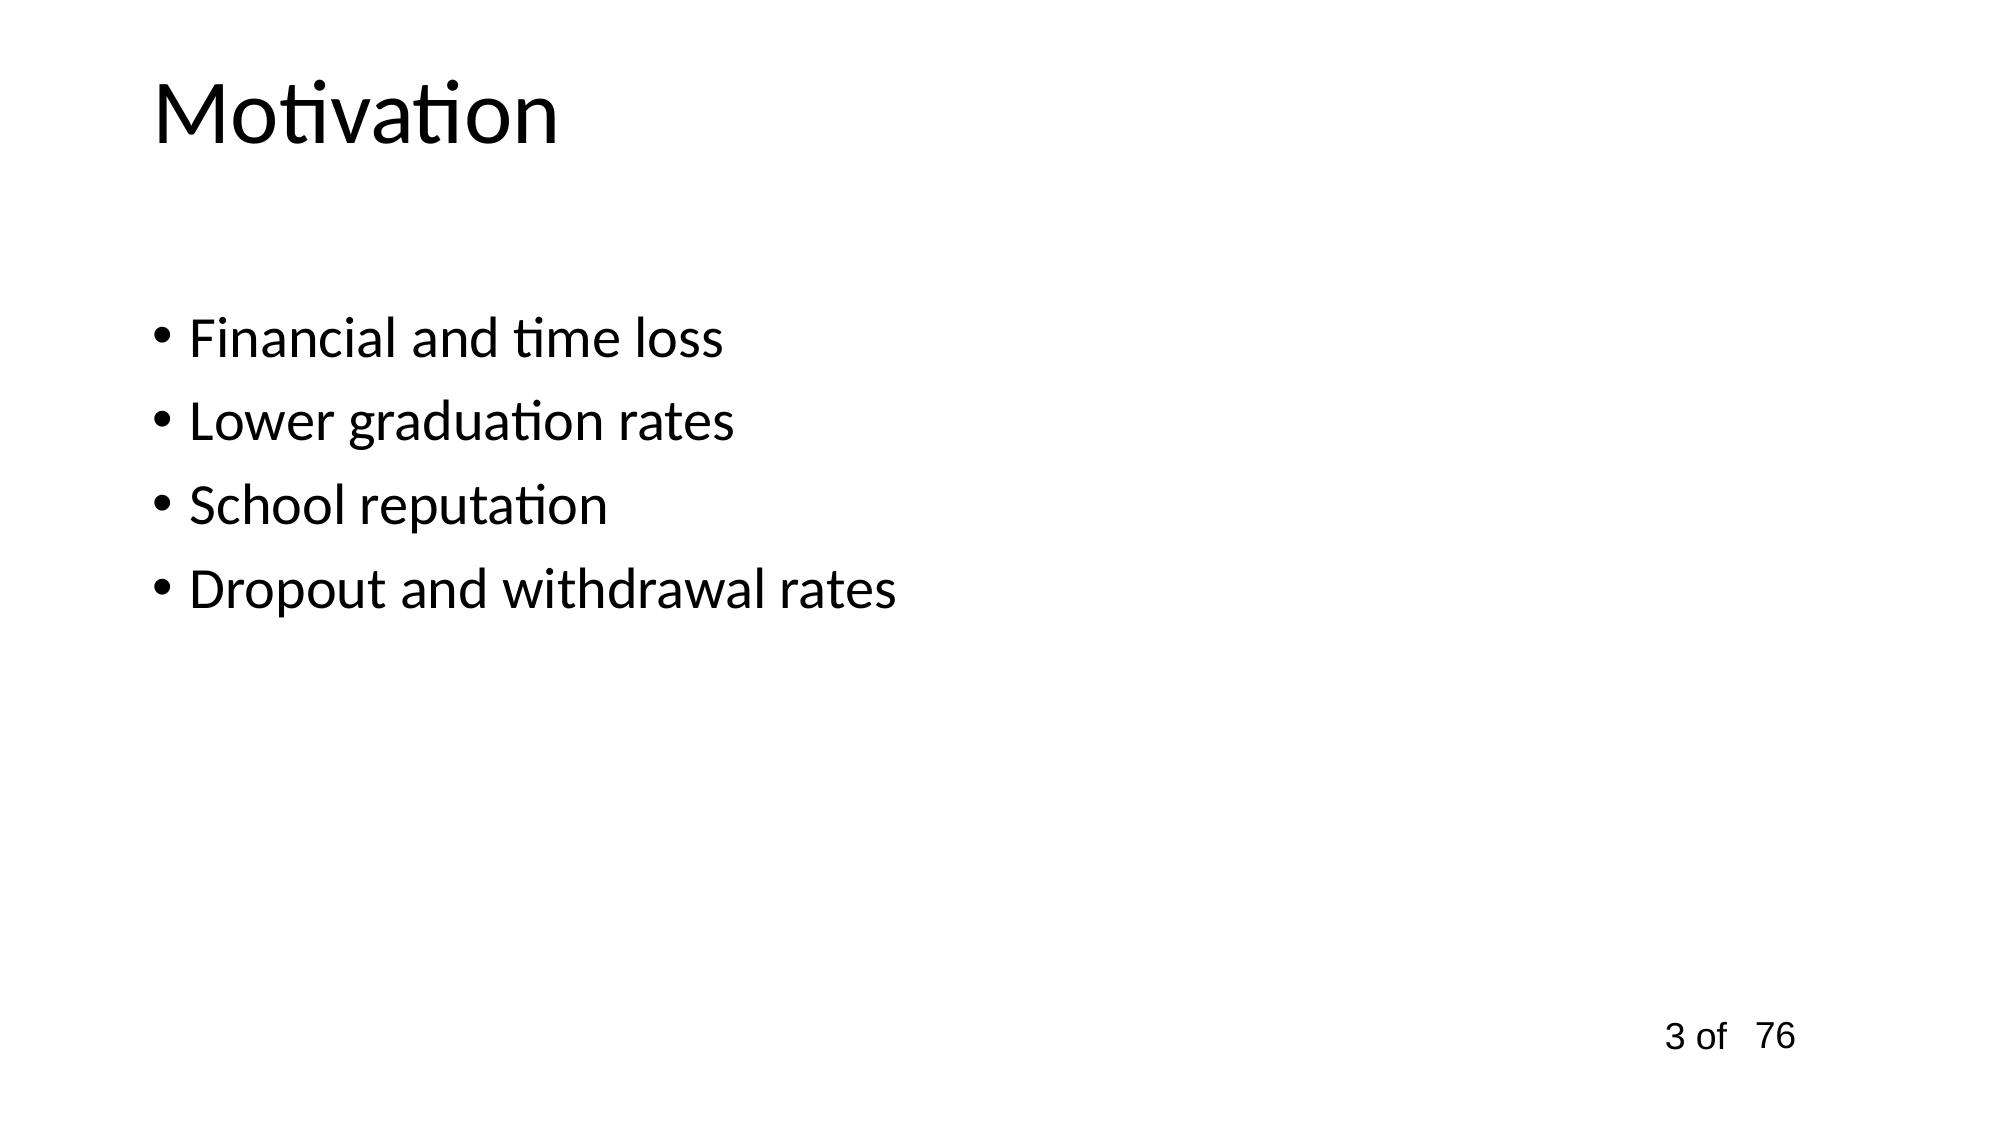

Motivation
Financial and time loss
Lower graduation rates
School reputation
Dropout and withdrawal rates